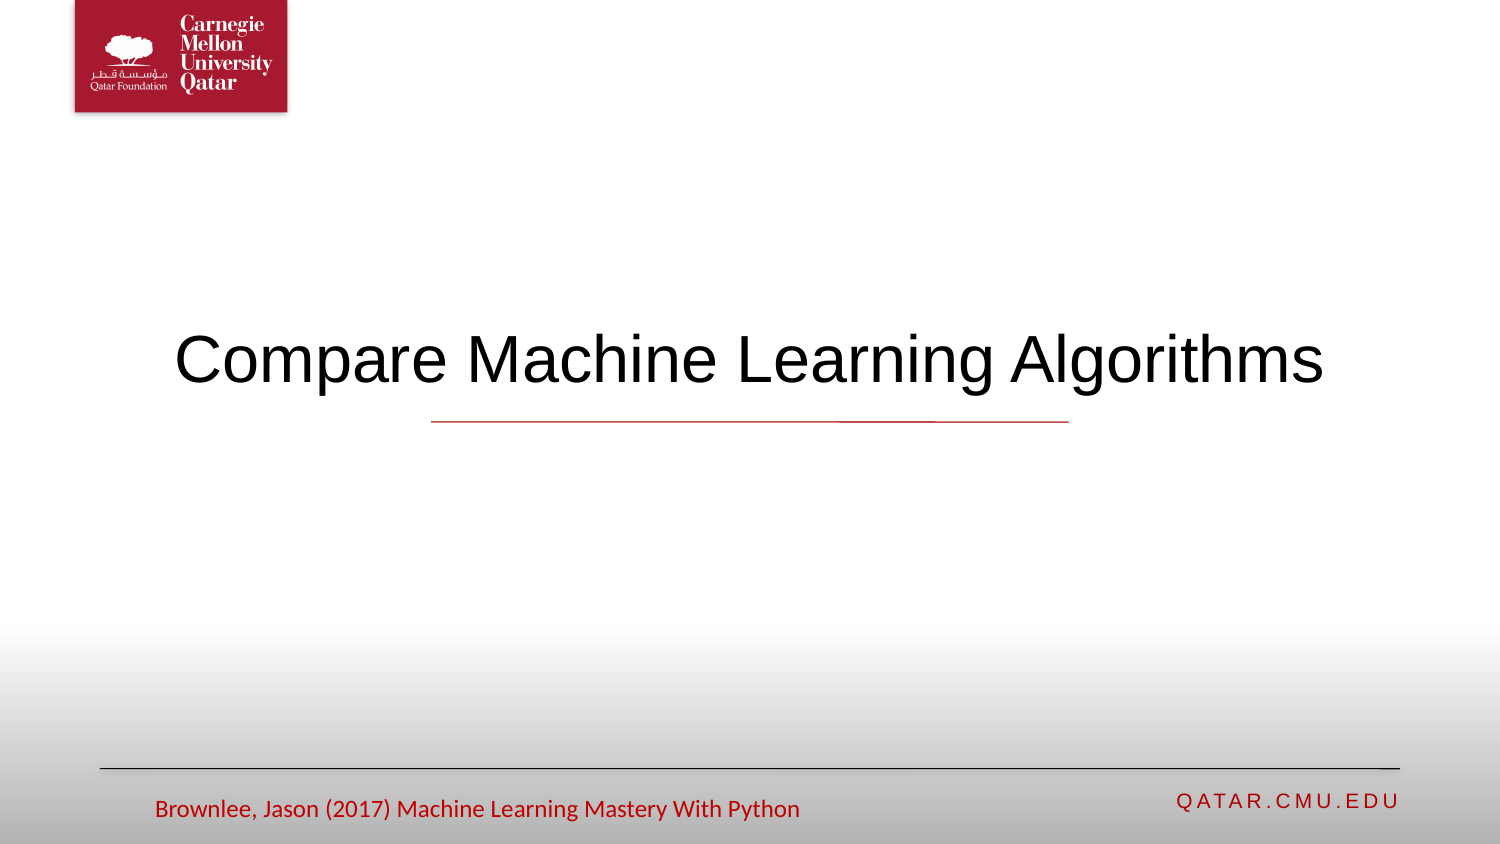

# Compare Machine Learning Algorithms
Brownlee, Jason (2017) Machine Learning Mastery With Python